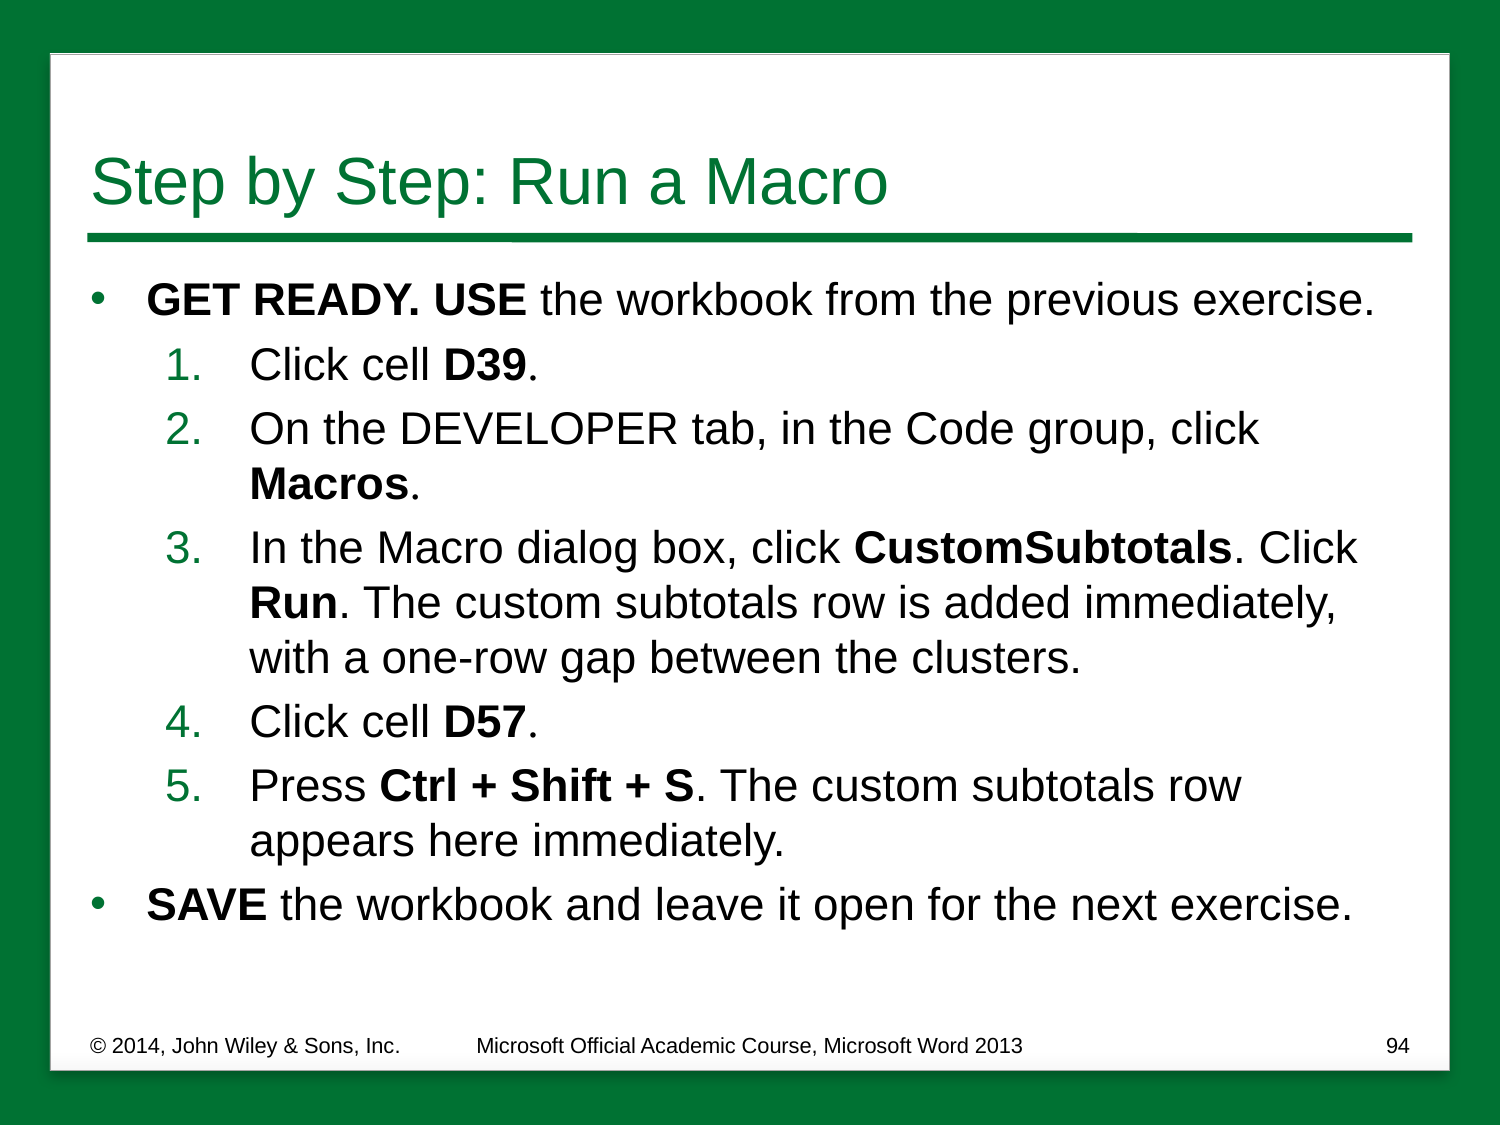

# Step by Step: Run a Macro
GET READY. USE the workbook from the previous exercise.
Click cell D39.
On the DEVELOPER tab, in the Code group, click Macros.
In the Macro dialog box, click CustomSubtotals. Click Run. The custom subtotals row is added immediately, with a one-row gap between the clusters.
Click cell D57.
Press Ctrl + Shift + S. The custom subtotals row appears here immediately.
SAVE the workbook and leave it open for the next exercise.
© 2014, John Wiley & Sons, Inc.
Microsoft Official Academic Course, Microsoft Word 2013
94